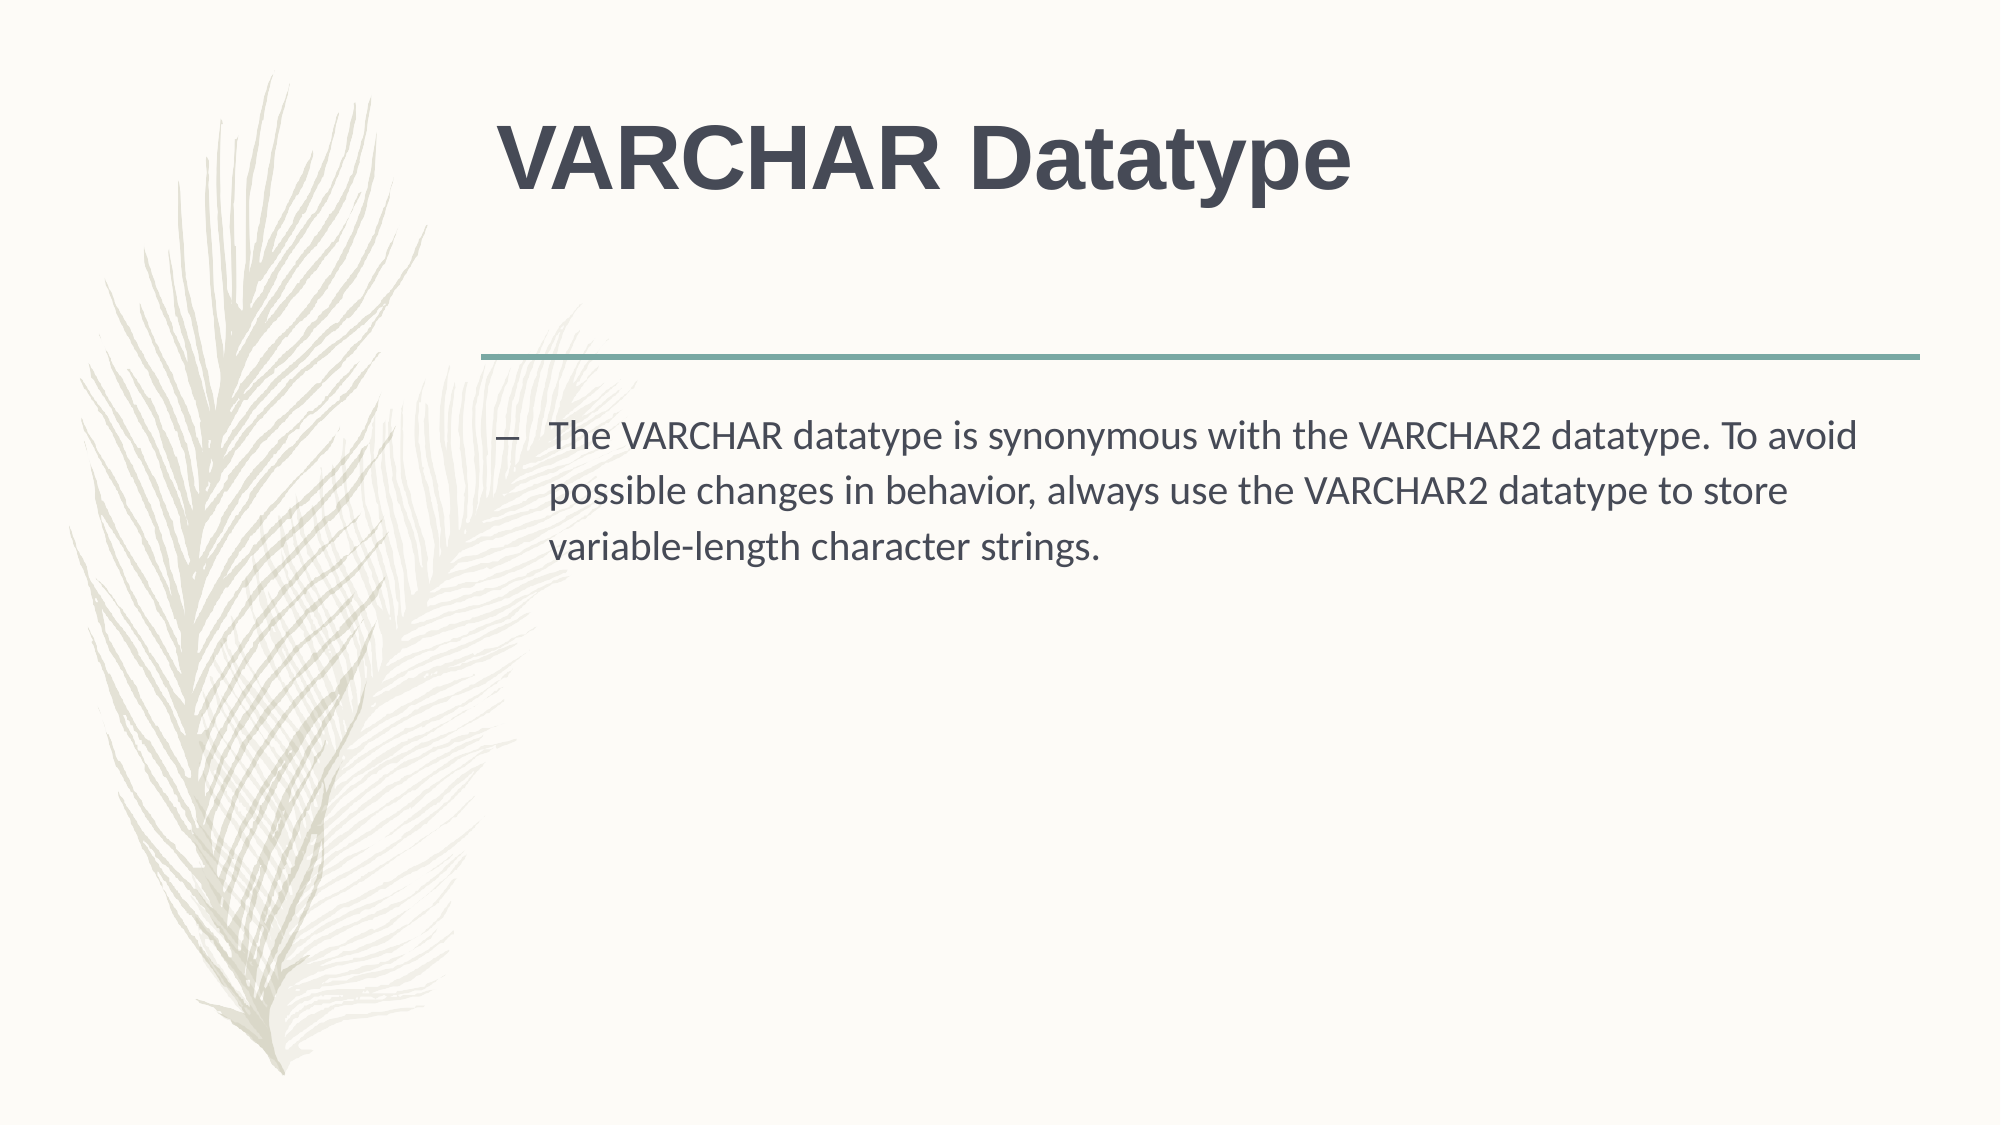

# VARCHAR Datatype
–	The VARCHAR datatype is synonymous with the VARCHAR2 datatype. To avoid possible changes in behavior, always use the VARCHAR2 datatype to store variable-length character strings.